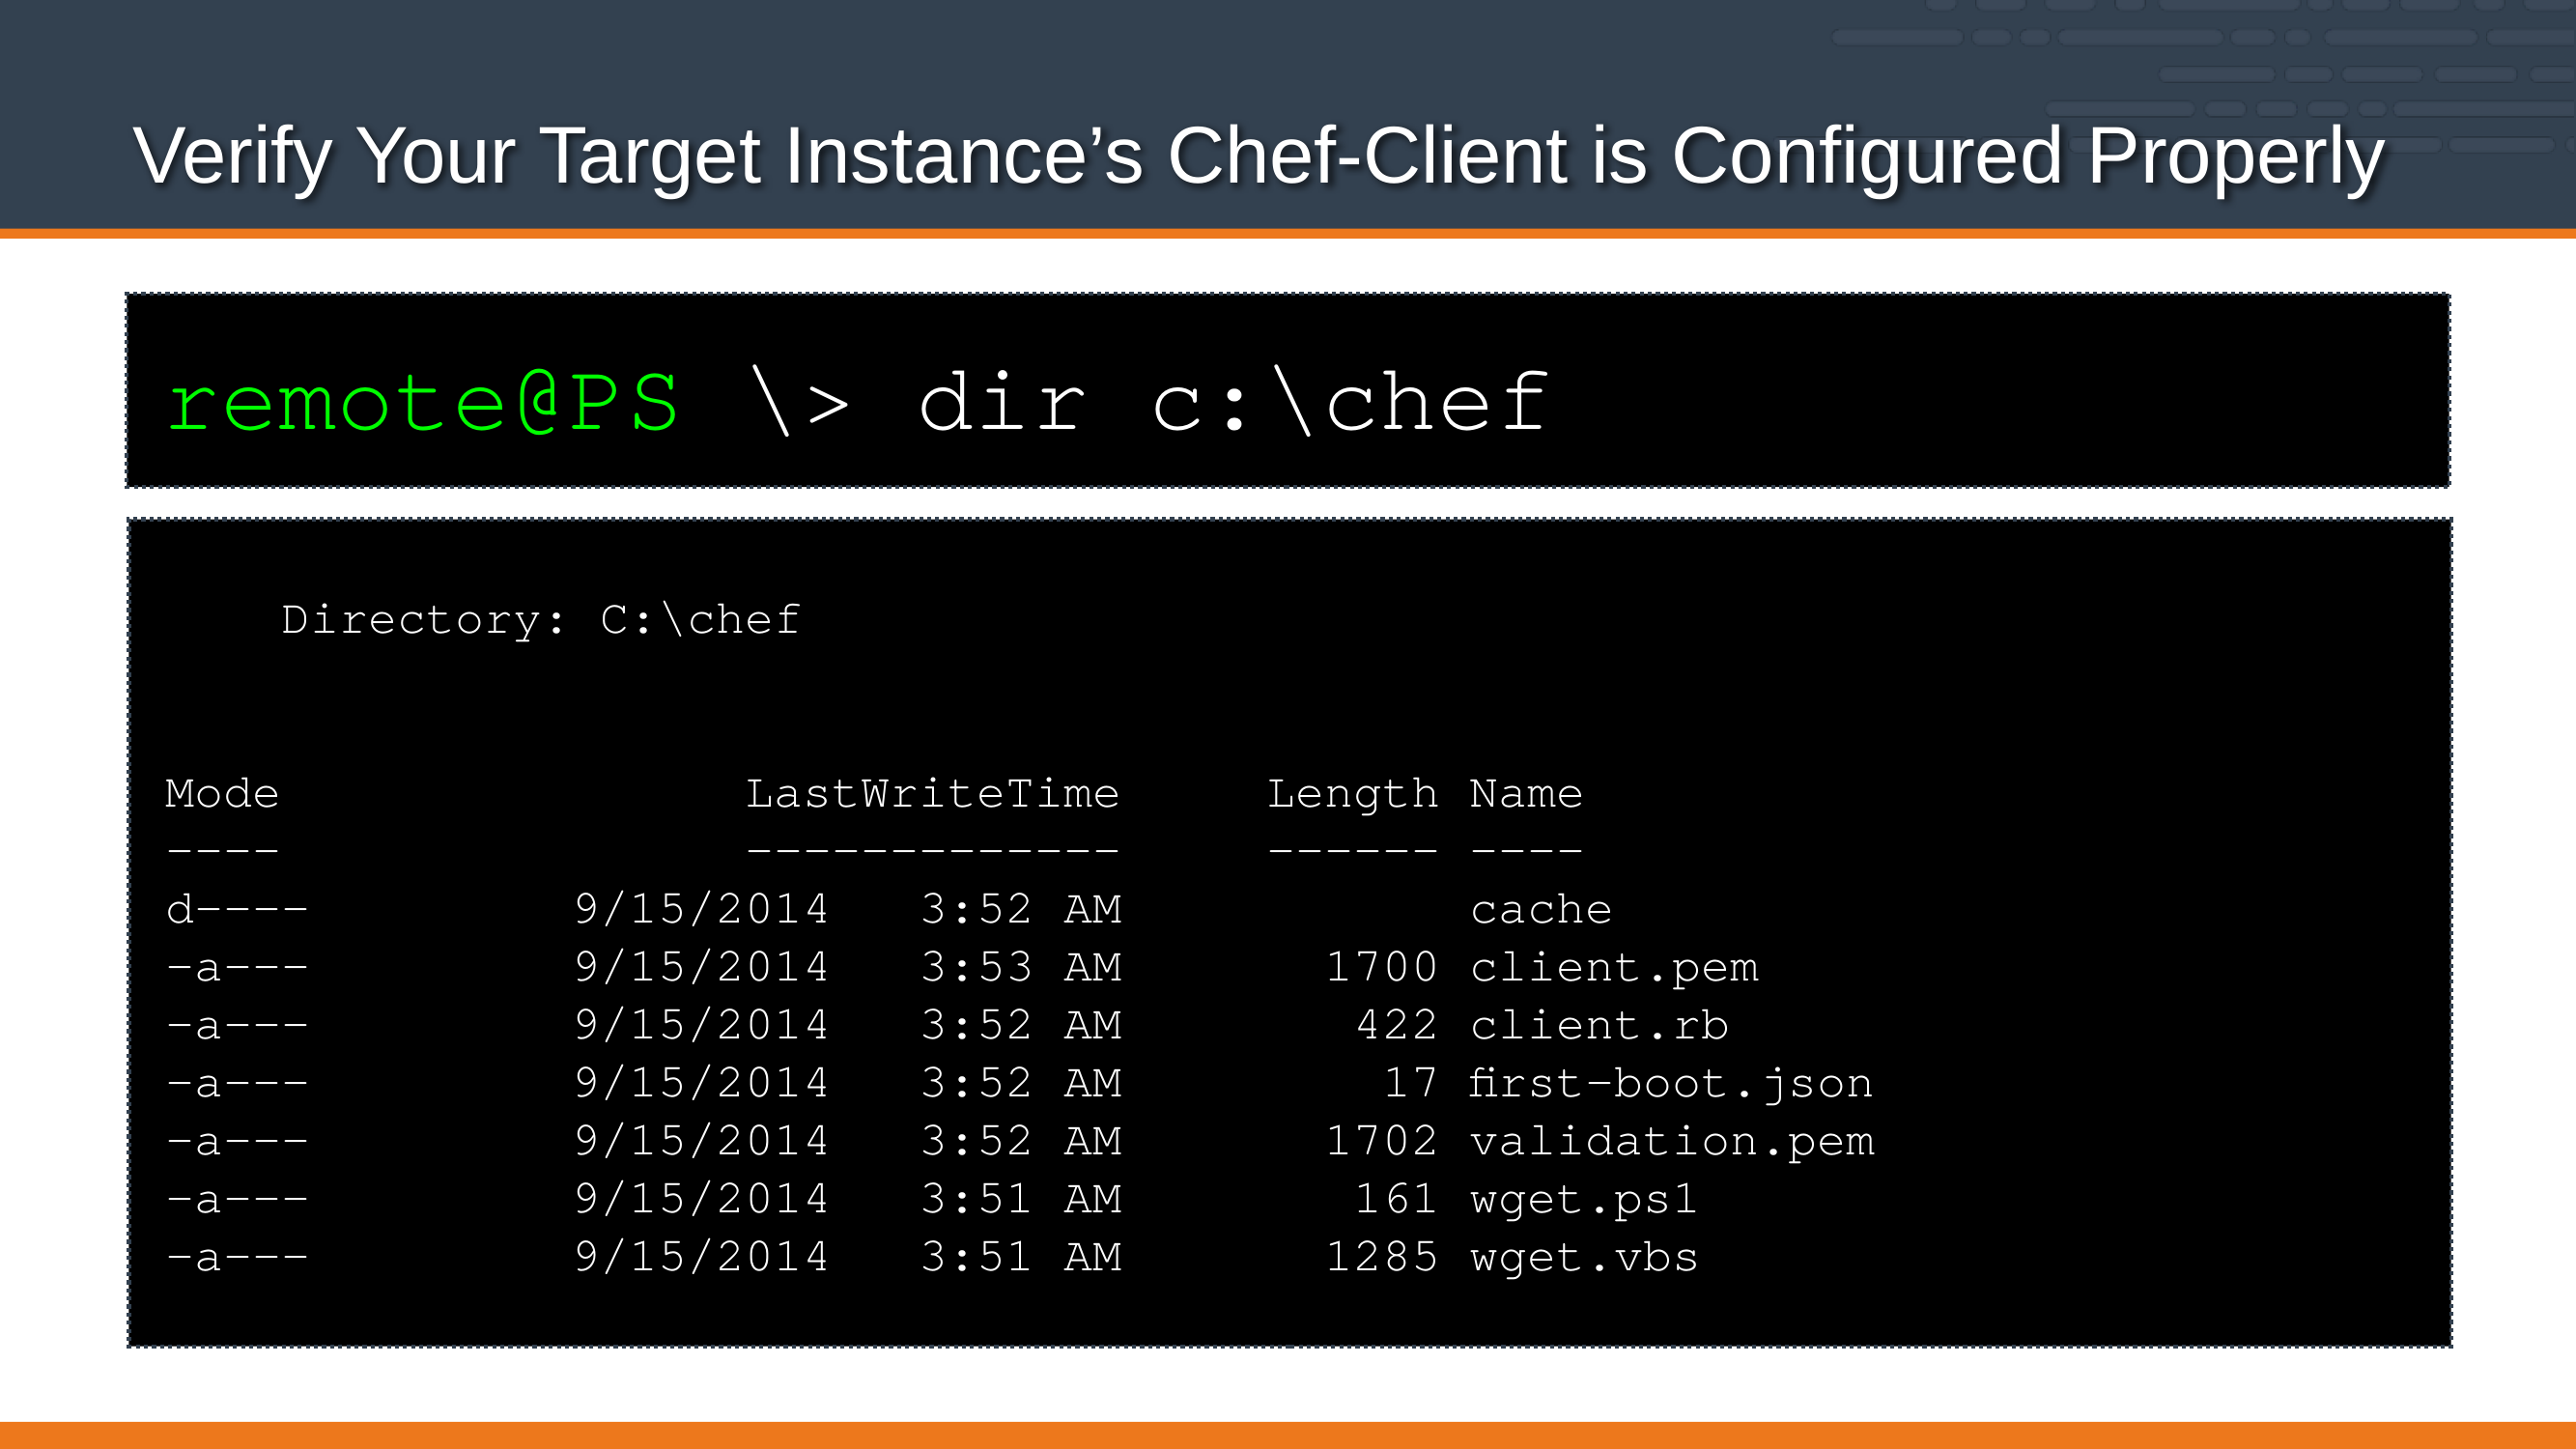

# Verify Your Target Instance’s Chef-Client is Configured Properly
remote@PS \> dir c:\chef
    Directory: C:\chef

Mode                LastWriteTime     Length Name
----                -------------     ------ ----
d----         9/15/2014   3:52 AM            cache
-a---         9/15/2014   3:53 AM       1700 client.pem
-a---         9/15/2014   3:52 AM        422 client.rb
-a---         9/15/2014   3:52 AM         17 first-boot.json
-a---         9/15/2014   3:52 AM       1702 validation.pem
-a---         9/15/2014   3:51 AM        161 wget.ps1
-a---         9/15/2014   3:51 AM       1285 wget.vbs